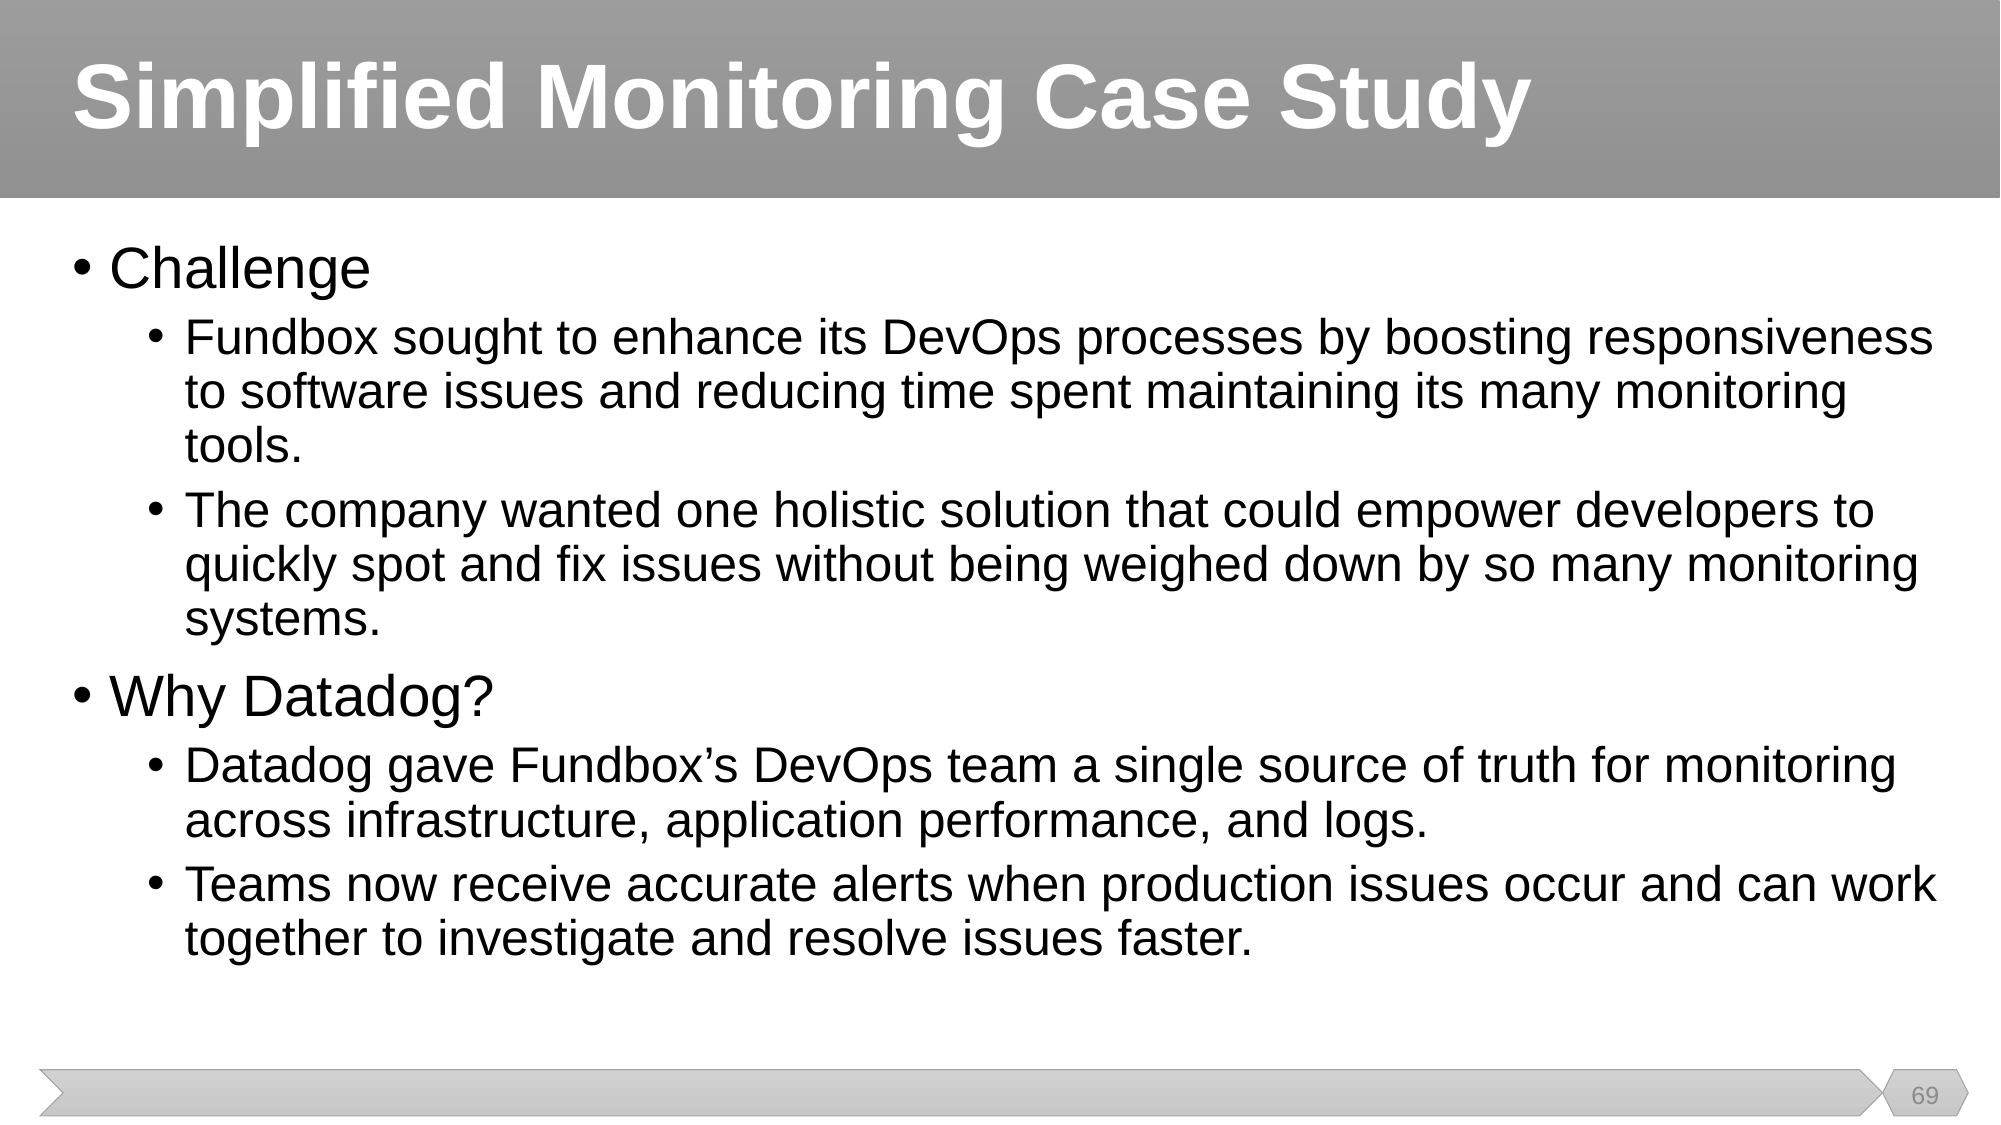

# Simplified Monitoring Case Study
Challenge
Fundbox sought to enhance its DevOps processes by boosting responsiveness to software issues and reducing time spent maintaining its many monitoring tools.
The company wanted one holistic solution that could empower developers to quickly spot and fix issues without being weighed down by so many monitoring systems.
Why Datadog?
Datadog gave Fundbox’s DevOps team a single source of truth for monitoring across infrastructure, application performance, and logs.
Teams now receive accurate alerts when production issues occur and can work together to investigate and resolve issues faster.
69